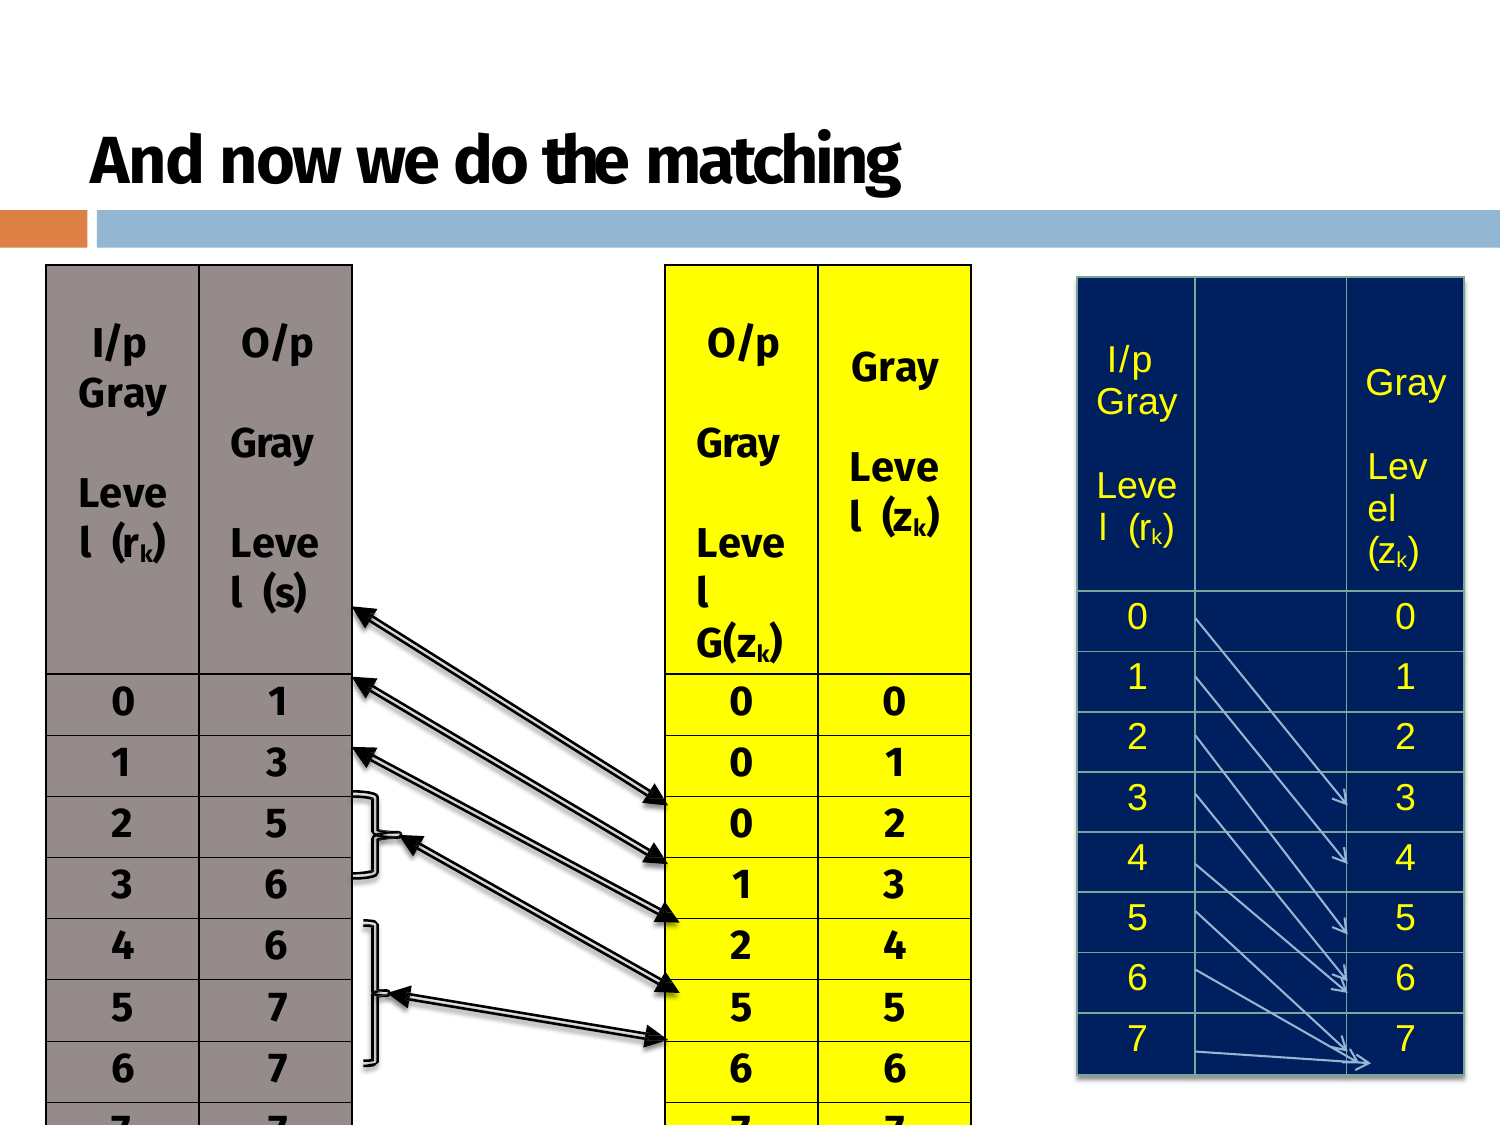

# And now we do the matching
| I/p Gray Level (rk) | O/p Gray Level (s) |  | O/p Gray Level G(zk) | Gray Level (zk) |
| --- | --- | --- | --- | --- |
| 0 | 1 |  | 0 | 0 |
| 1 | 3 |  | 0 | 1 |
| 2 | 5 |  | 0 | 2 |
| 3 | 6 |  | 1 | 3 |
| 4 | 6 |  | 2 | 4 |
| 5 | 7 |  | 5 | 5 |
| 6 | 7 |  | 6 | 6 |
| 7 | 7 |  | 7 | 7 |

| I/p Gray Level (rk) |  | Gray Level (zk) |
| --- | --- | --- |
| 0 |  | 0 |
| 1 |  | 1 |
| 2 |  | 2 |
| 3 |  | 3 |
| 4 |  | 4 |
| 5 |  | 5 |
| 6 |  | 6 |
| 7 |  | 7 |